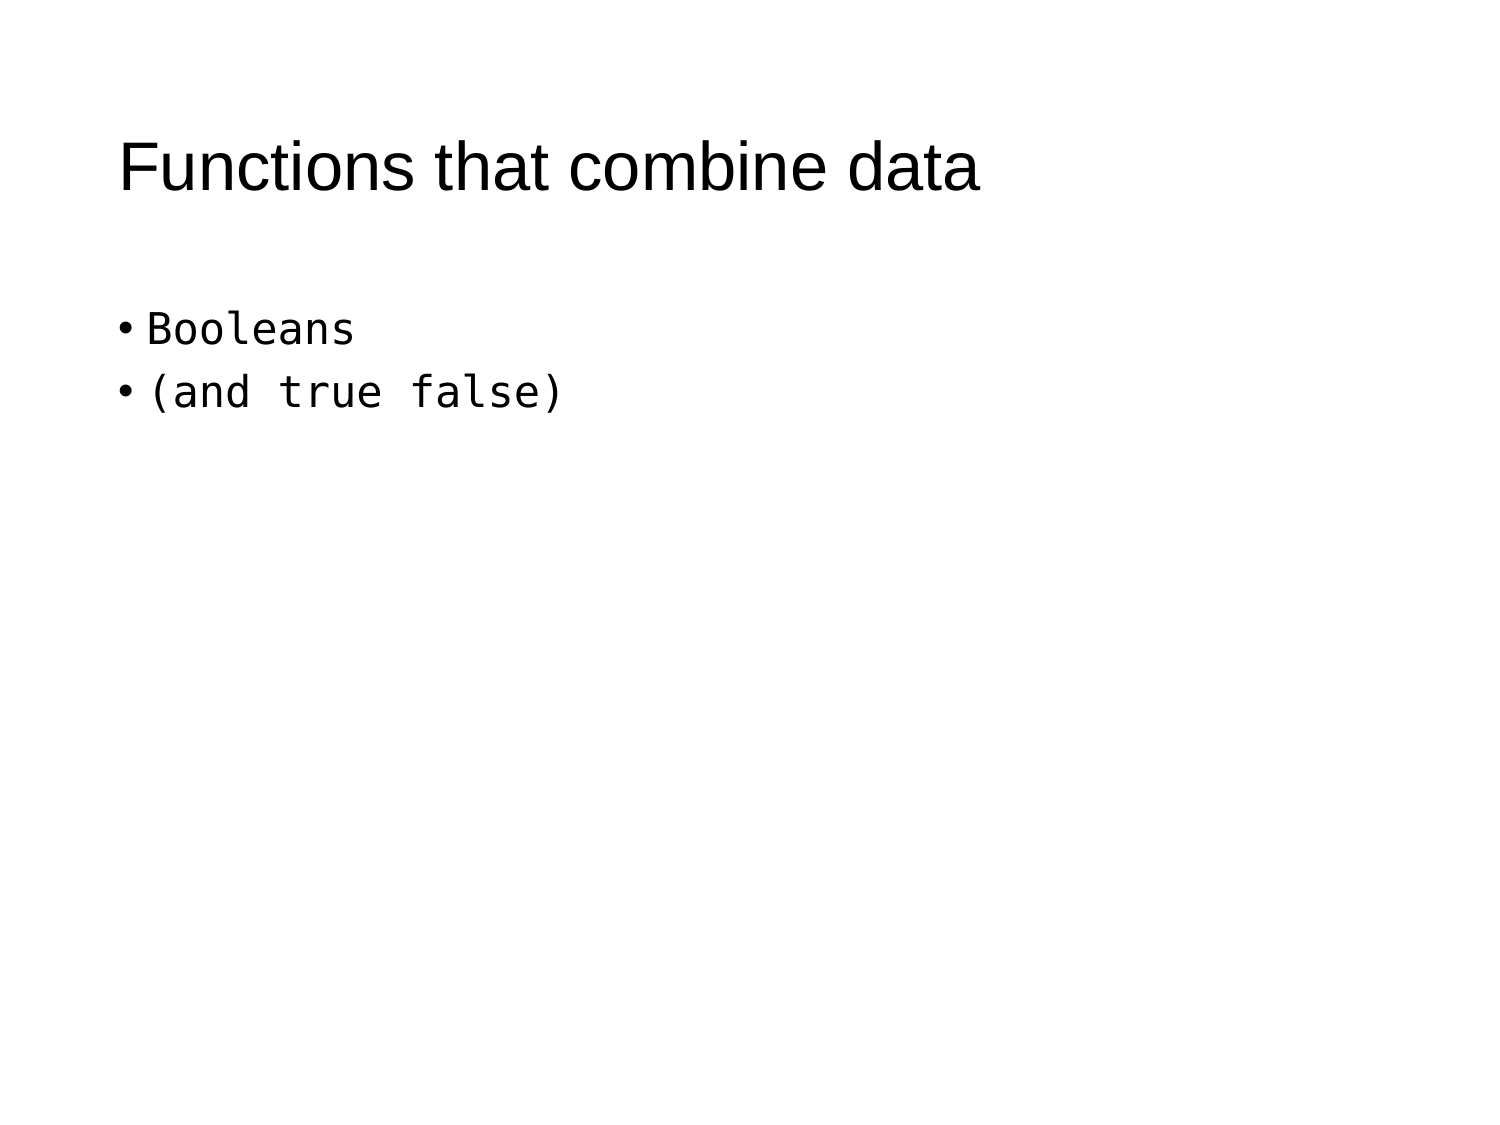

# Functions that combine data
Booleans
(and true false)